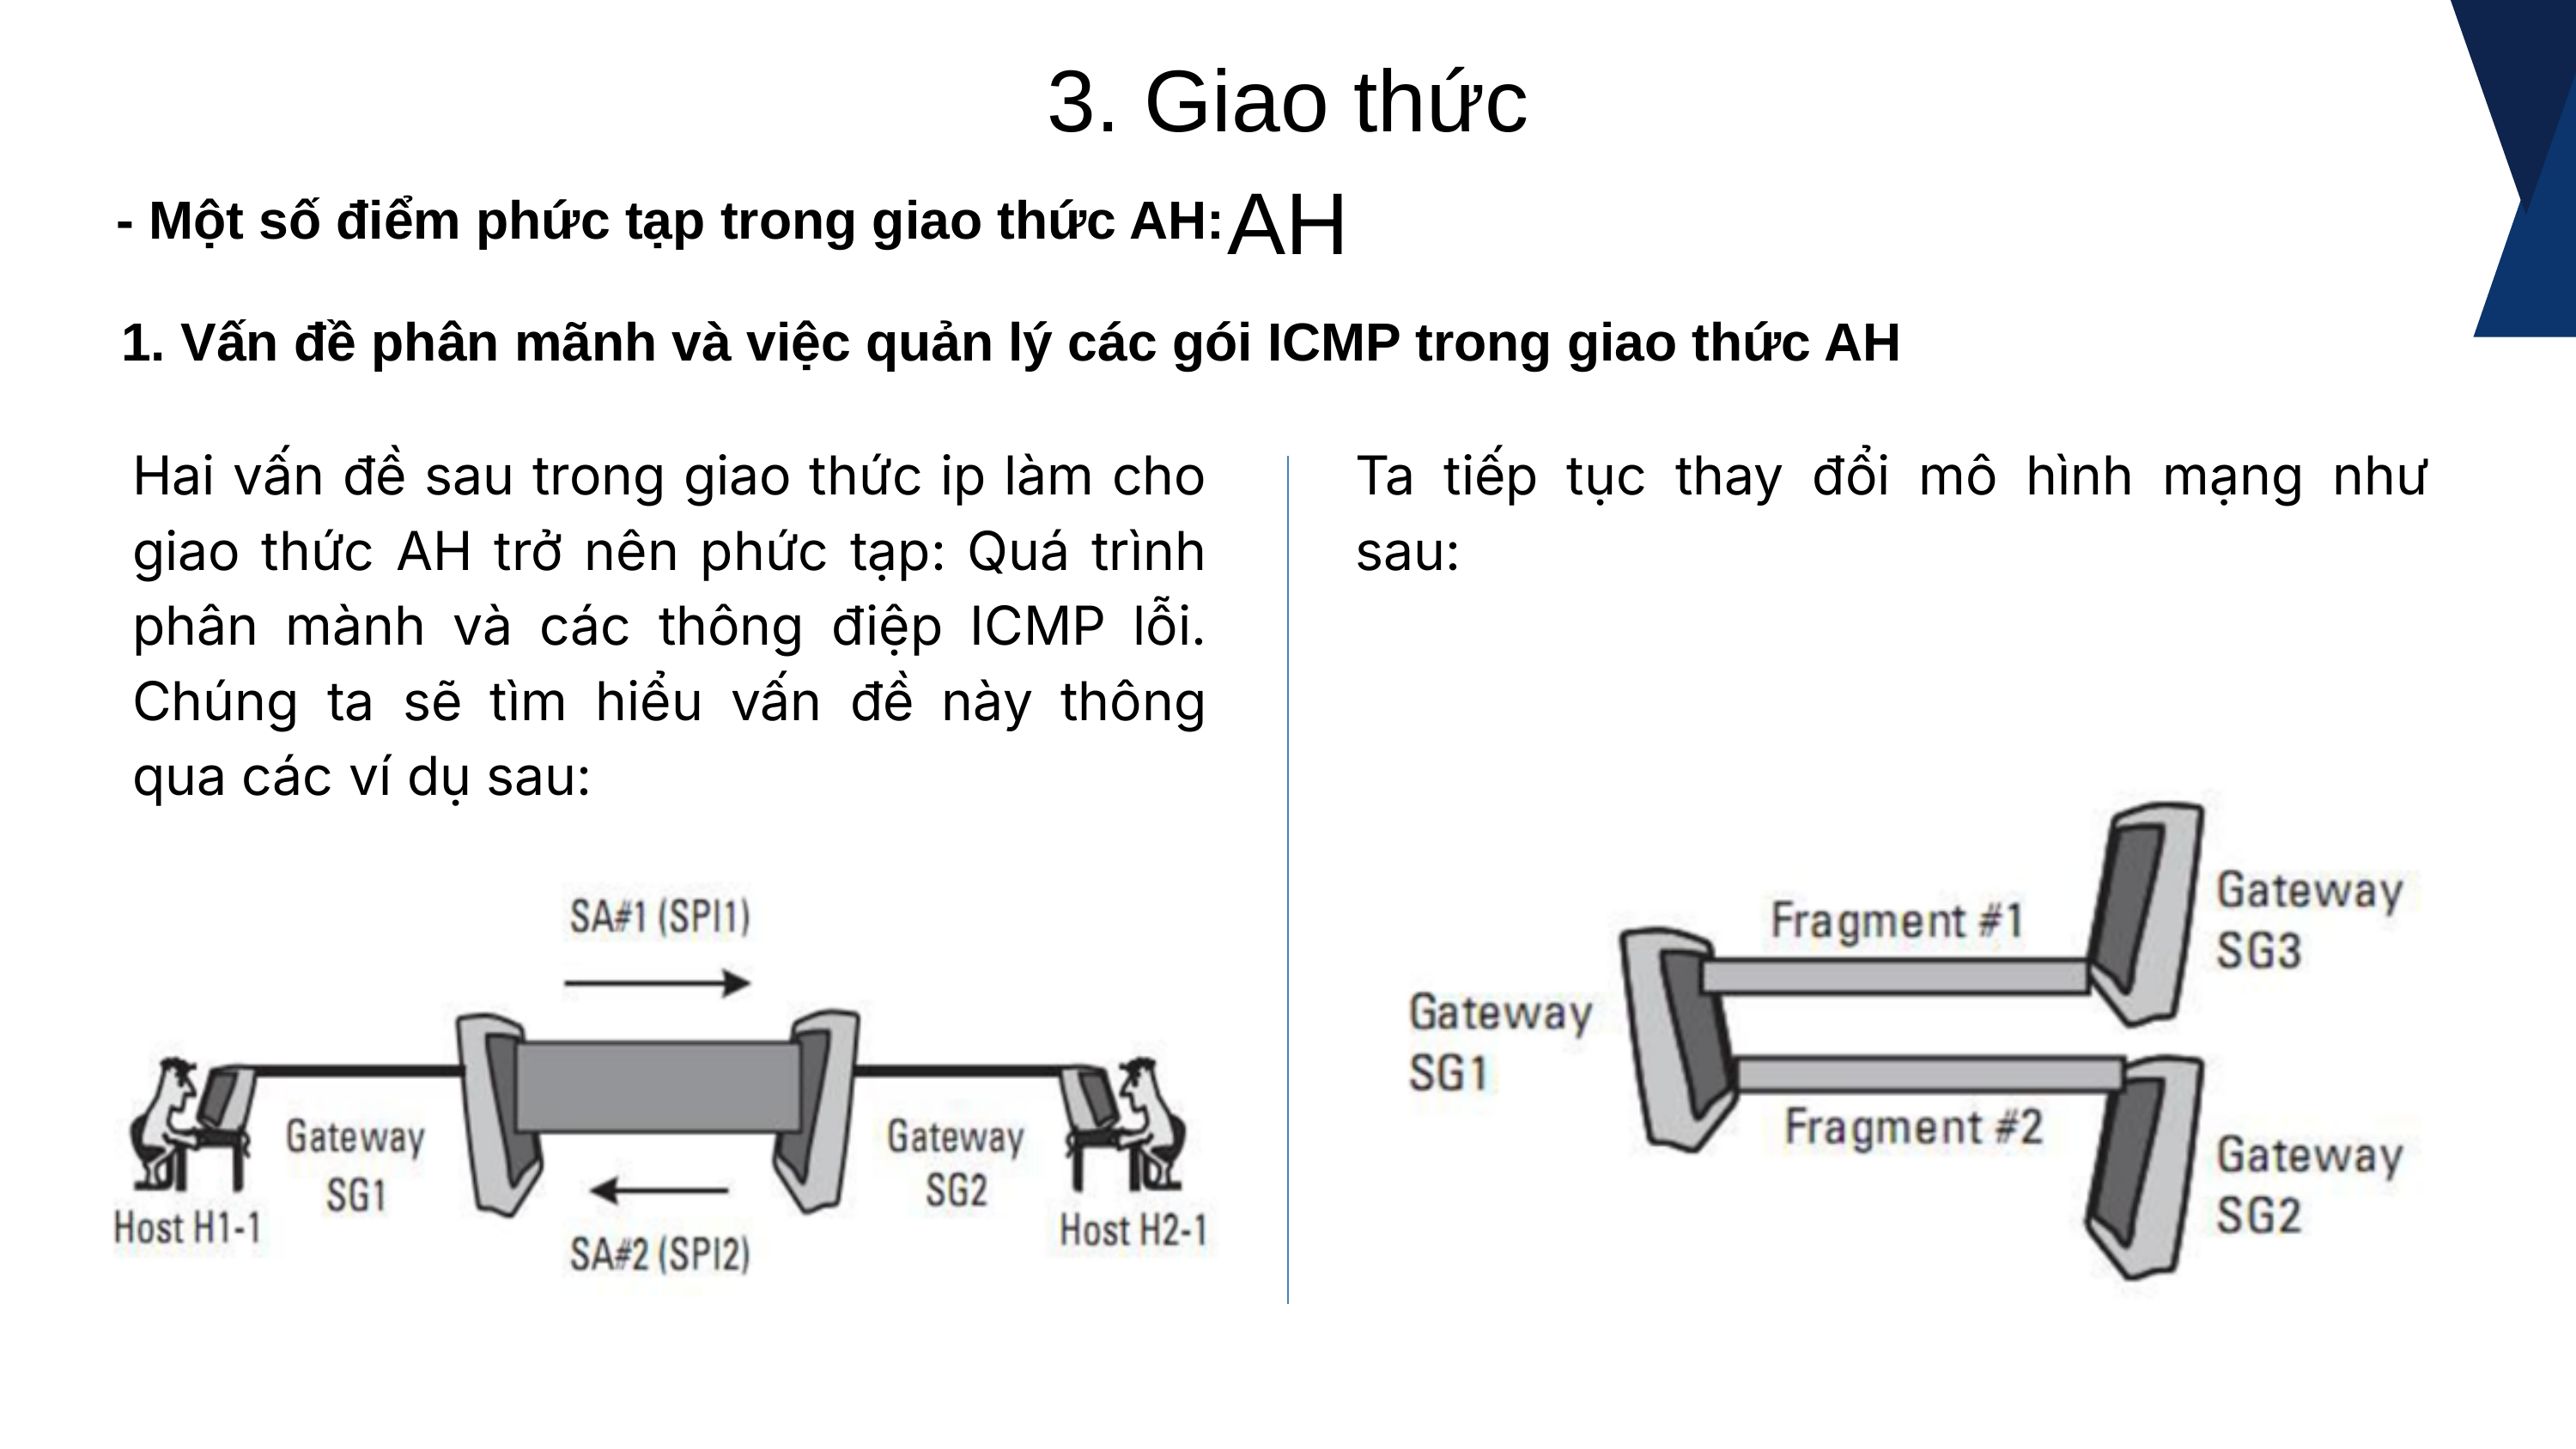

3. Giao thức AH

- Một số điểm phức tạp trong giao thức AH:
1. Vấn đề phân mãnh và việc quản lý các gói ICMP trong giao thức AH
Hai vấn đề sau trong giao thức ip làm cho giao thức AH trở nên phức tạp: Quá trình phân mành và các thông điệp ICMP lỗi. Chúng ta sẽ tìm hiểu vấn đề này thông qua các ví dụ sau:
Ta tiếp tục thay đổi mô hình mạng như sau: